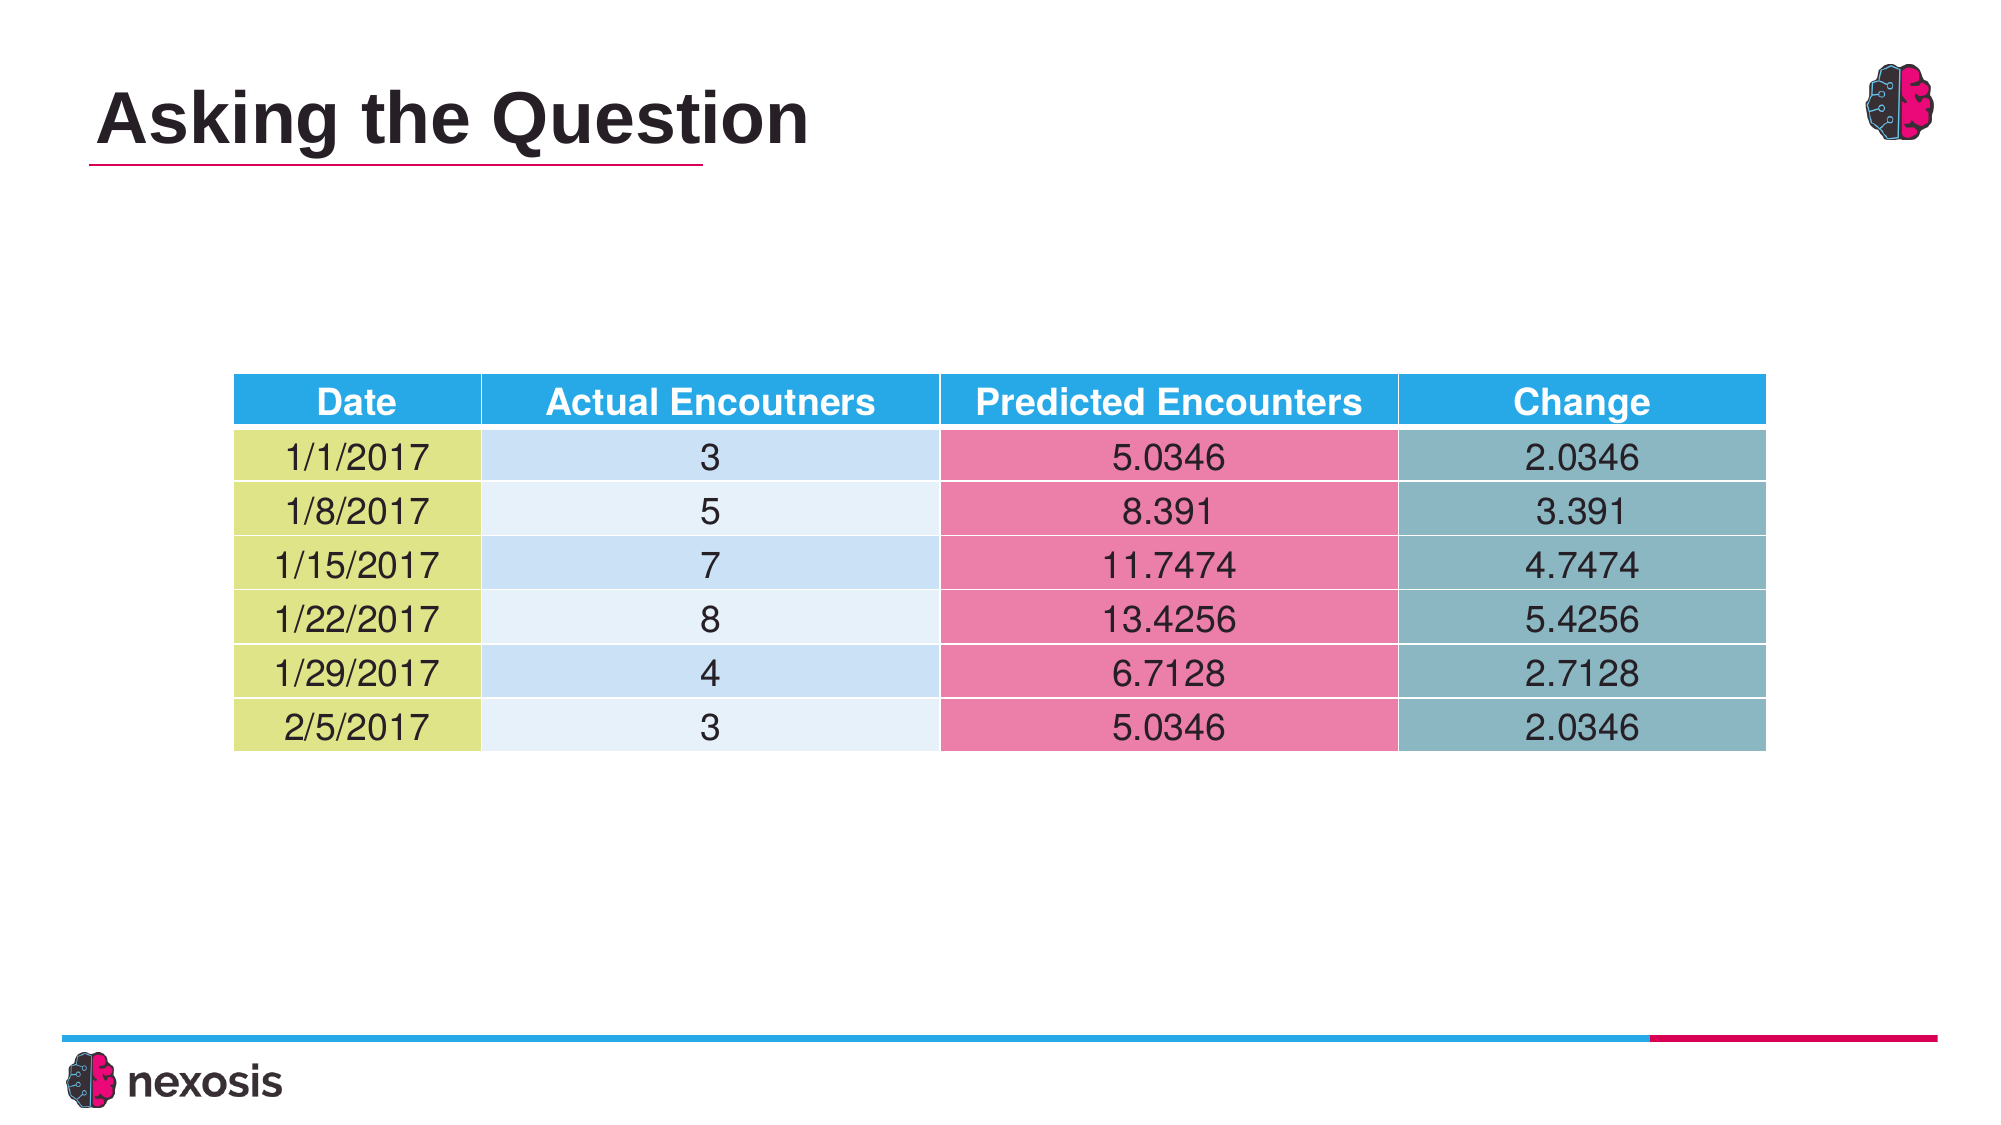

# Asking the Question
| Date | Actual Encoutners | Predicted Encounters | Change |
| --- | --- | --- | --- |
| 1/1/2017 | 3 | 5.0346 | 2.0346 |
| 1/8/2017 | 5 | 8.391 | 3.391 |
| 1/15/2017 | 7 | 11.7474 | 4.7474 |
| 1/22/2017 | 8 | 13.4256 | 5.4256 |
| 1/29/2017 | 4 | 6.7128 | 2.7128 |
| 2/5/2017 | 3 | 5.0346 | 2.0346 |
41